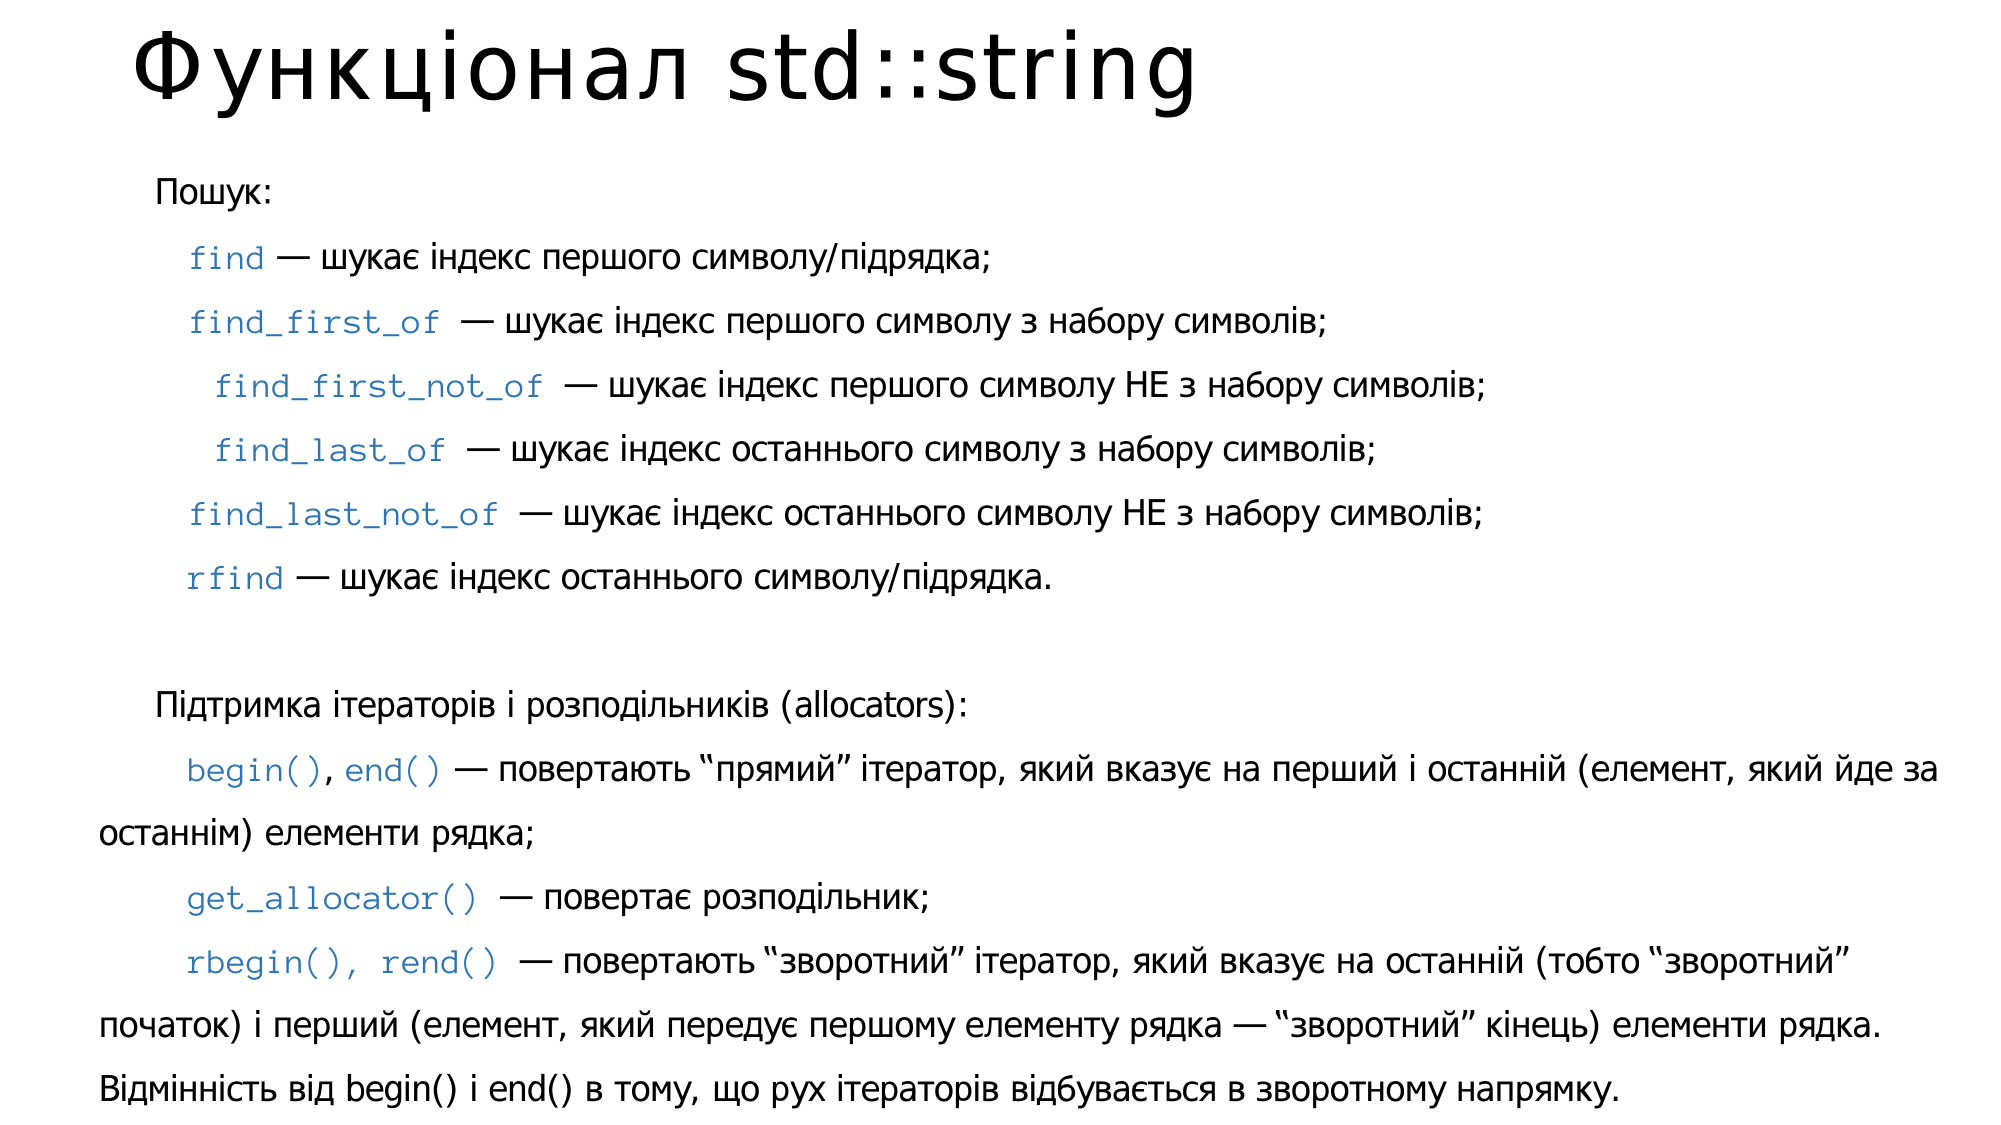

# Функціонал std::string
Пошук:
   find — шукає індекс першого символу/підрядка;
   find_first_of — шукає індекс першого символу з набору символів;
   find_first_not_of — шукає індекс першого символу НЕ з набору символів;
   find_last_of — шукає індекс останнього символу з набору символів;
   find_last_not_of — шукає індекс останнього символу НЕ з набору символів;
   rfind — шукає індекс останнього символу/підрядка.

Підтримка ітераторів і розподільників (allocators):
   begin(), end() — повертають “прямий” ітератор, який вказує на перший і останній (елемент, який йде за останнім) елементи рядка;
   get_allocator() — повертає розподільник;
   rbegin(), rend() — повертають “зворотний” ітератор, який вказує на останній (тобто “зворотний” початок) і перший (елемент, який передує першому елементу рядка — “зворотний” кінець) елементи рядка. Відмінність від begin() і end() в тому, що рух ітераторів відбувається в зворотному напрямку.